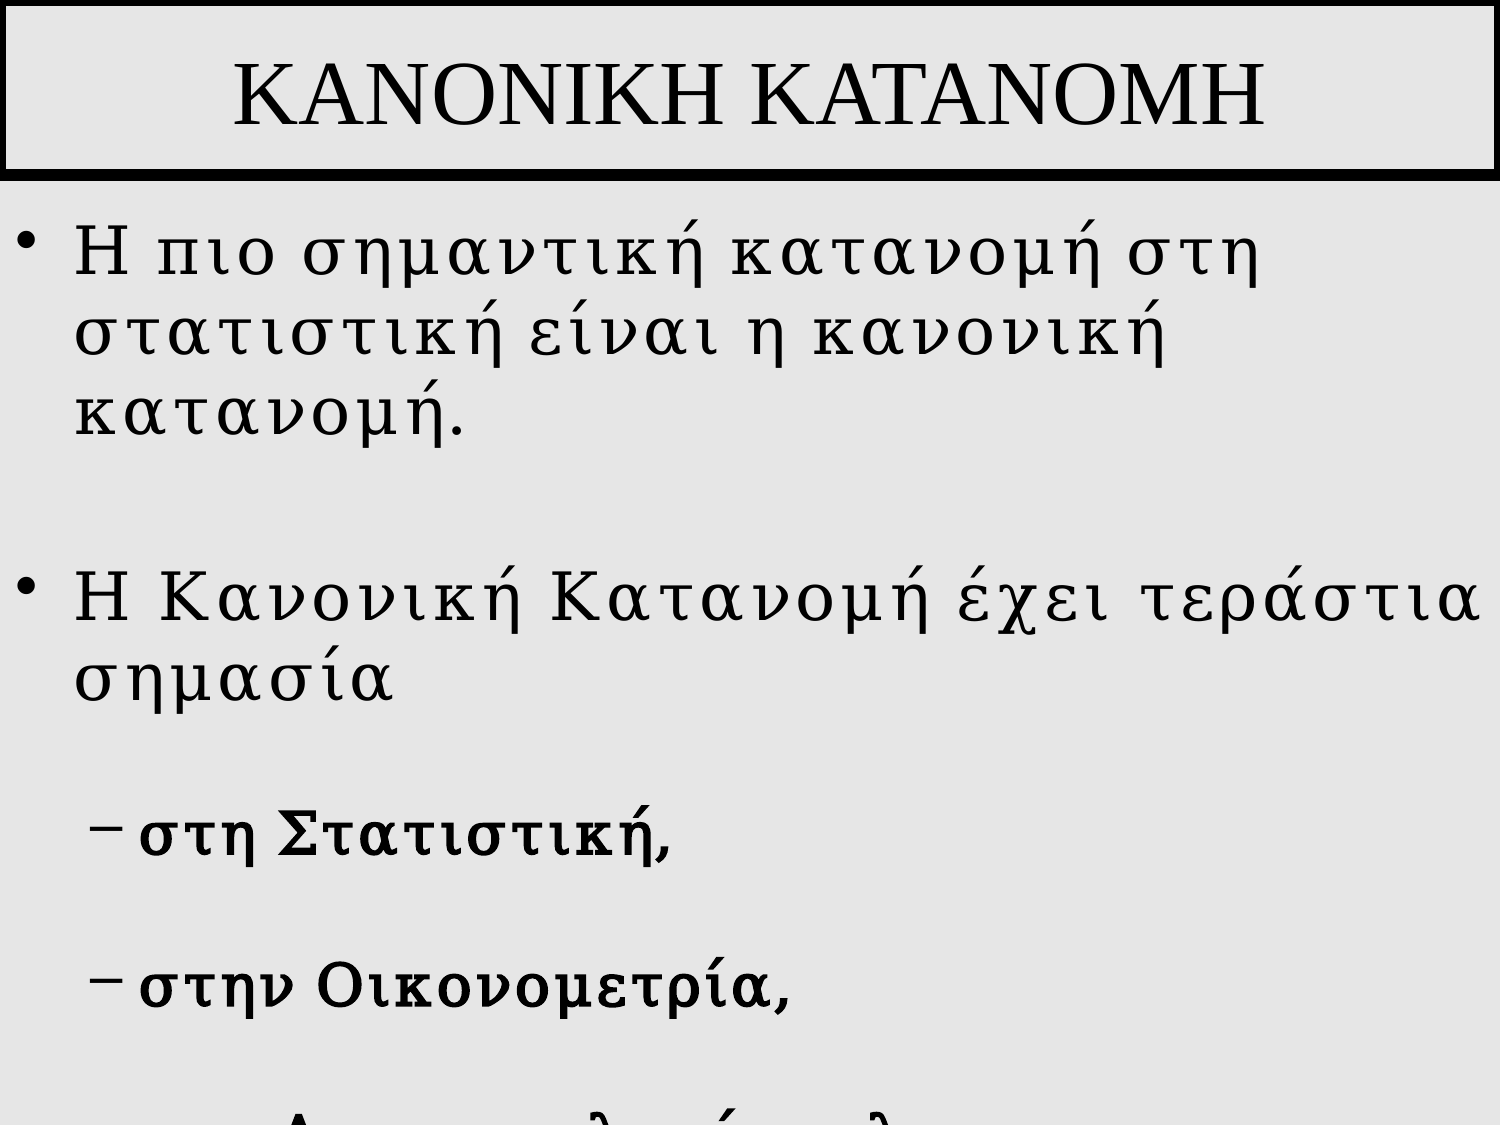

# ΚΑΝΟΝΙΚΗ ΚΑΤΑΝΟΜΗ
Η πιο σημαντική κατανομή στη στατιστική είναι η κανονική κατανομή.

Η Κανονική Κατανομή έχει τεράστια σημασία
στη Στατιστική,
στην Οικονομετρία,
στη Δειγματοληψία, κλπ.